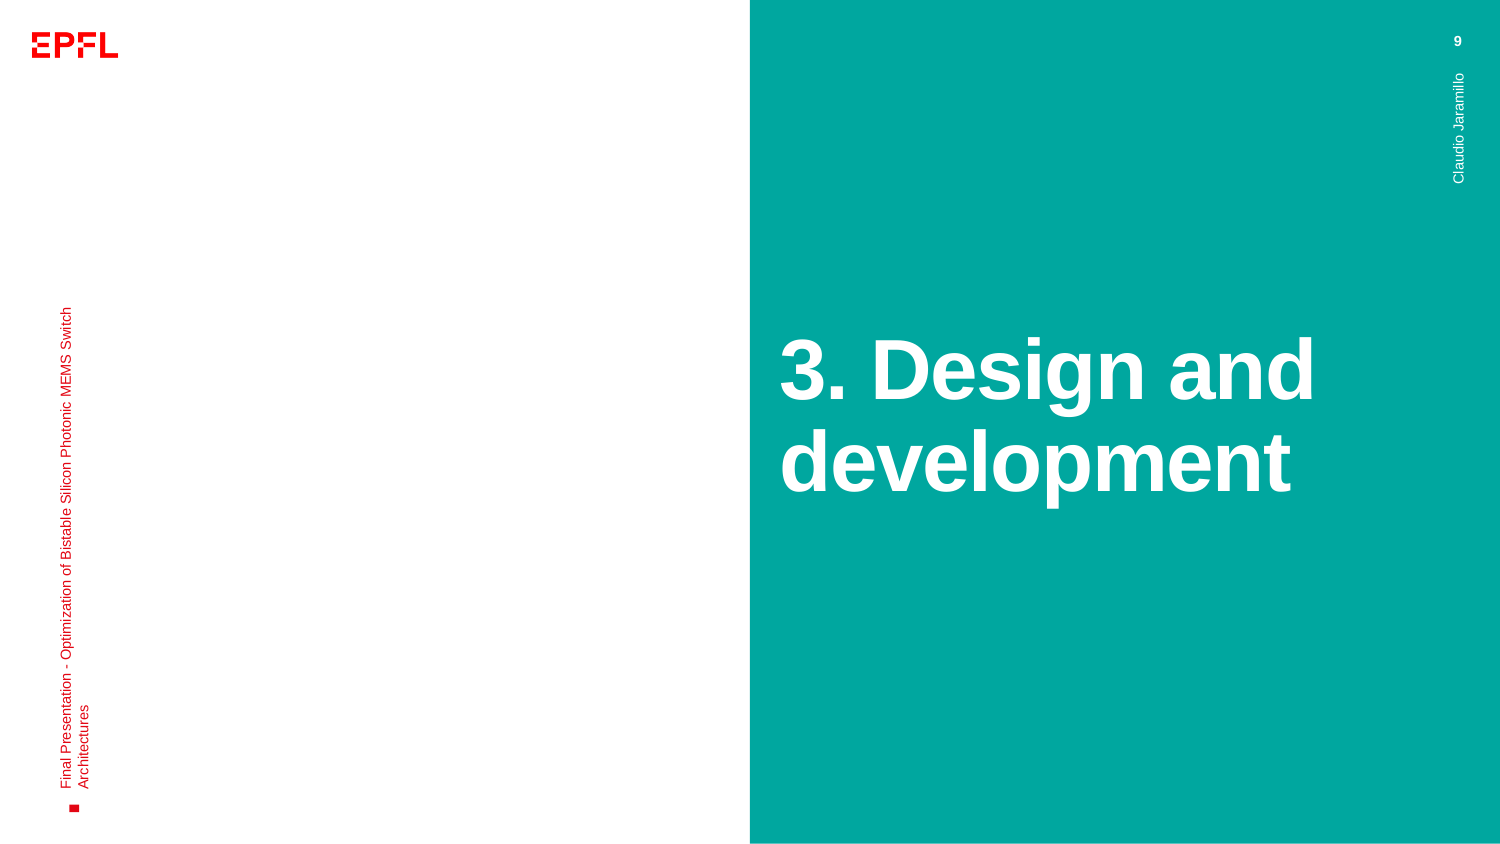

9
Claudio Jaramillo
# 3. Design and development
Final Presentation - Optimization of Bistable Silicon Photonic MEMS Switch Architectures